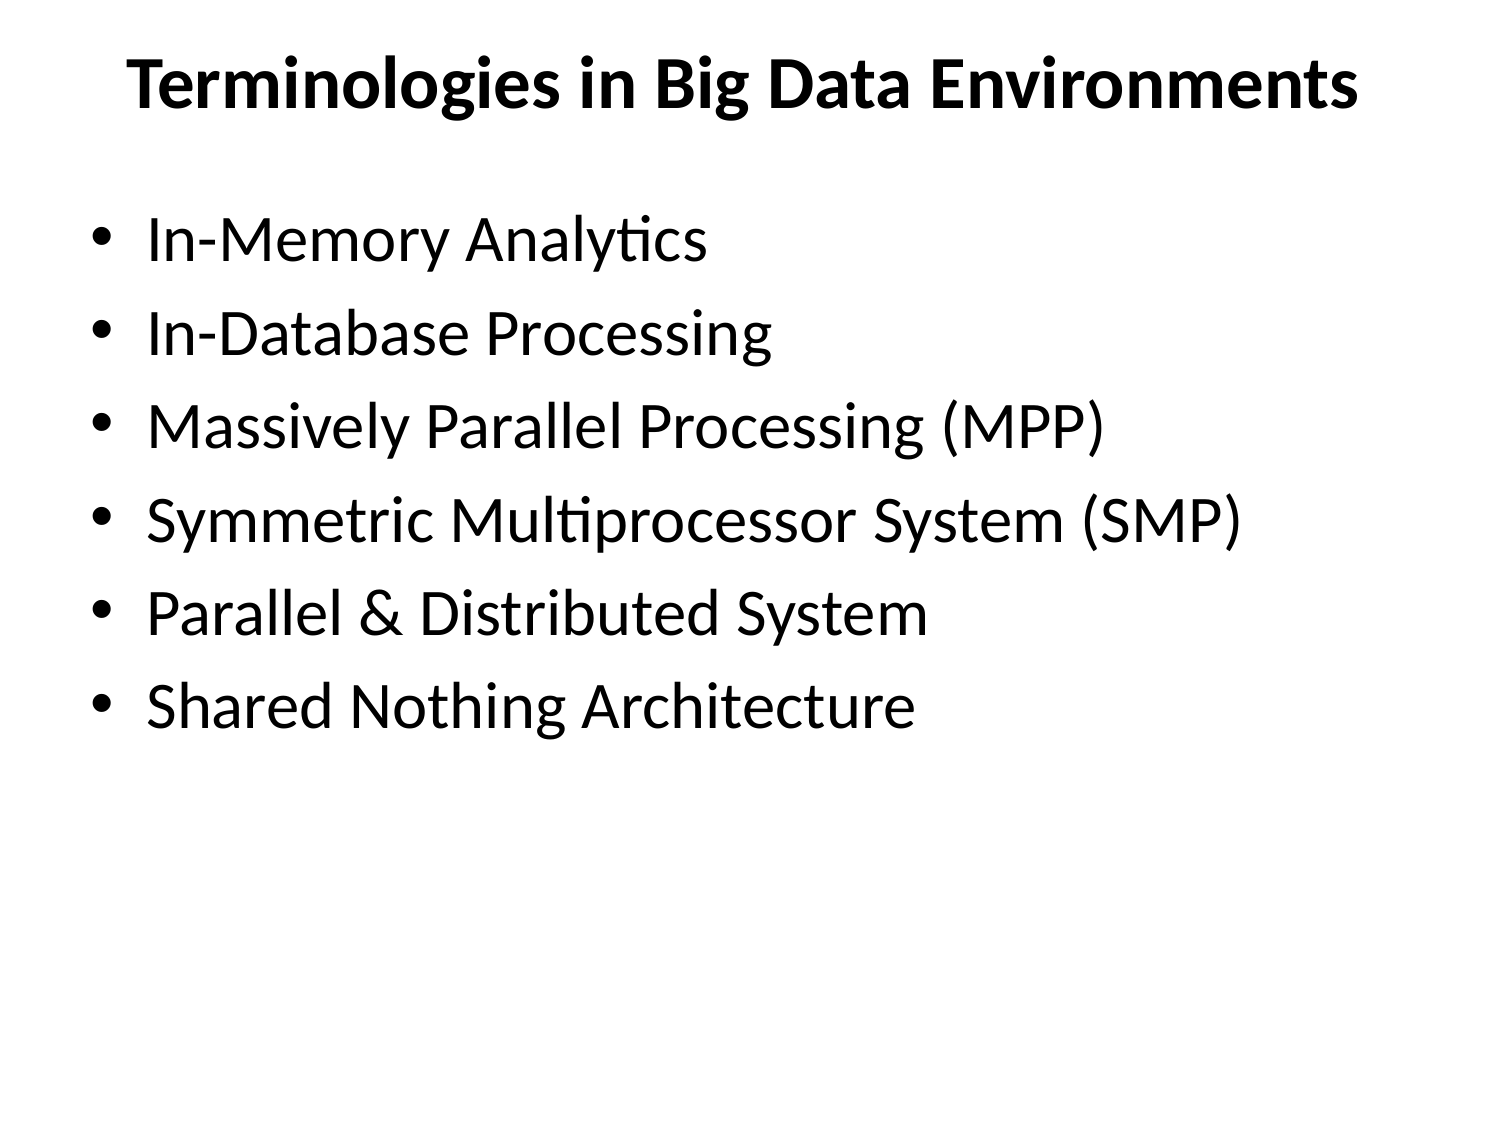

# Terminologies in Big Data Environments
In-Memory Analytics
In-Database Processing
Massively Parallel Processing (MPP)
Symmetric Multiprocessor System (SMP)
Parallel & Distributed System
Shared Nothing Architecture